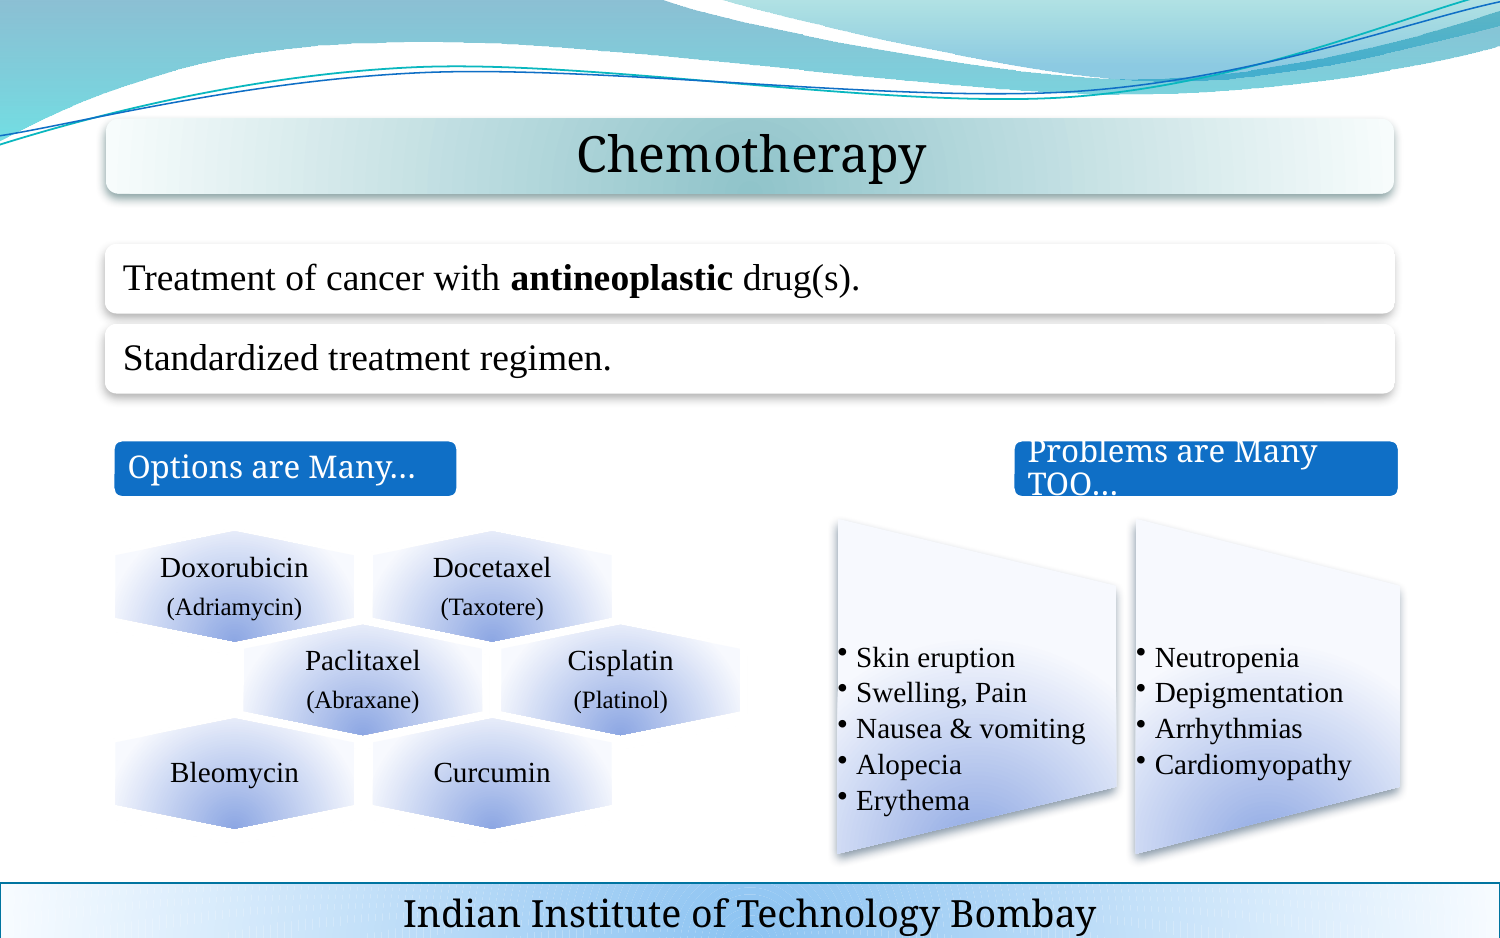

Chemotherapy
Treatment of cancer with antineoplastic drug(s).
Standardized treatment regimen.
Problems are Many TOO…
Options are Many…

Skin eruption
Swelling, Pain
Nausea & vomiting
Alopecia
Erythema

Neutropenia
Depigmentation
Arrhythmias
Cardiomyopathy
Doxorubicin
(Adriamycin)
Docetaxel
(Taxotere)

Paclitaxel
(Abraxane)
Cisplatin
(Platinol)

Bleomycin
Curcumin

Indian Institute of Technology Bombay